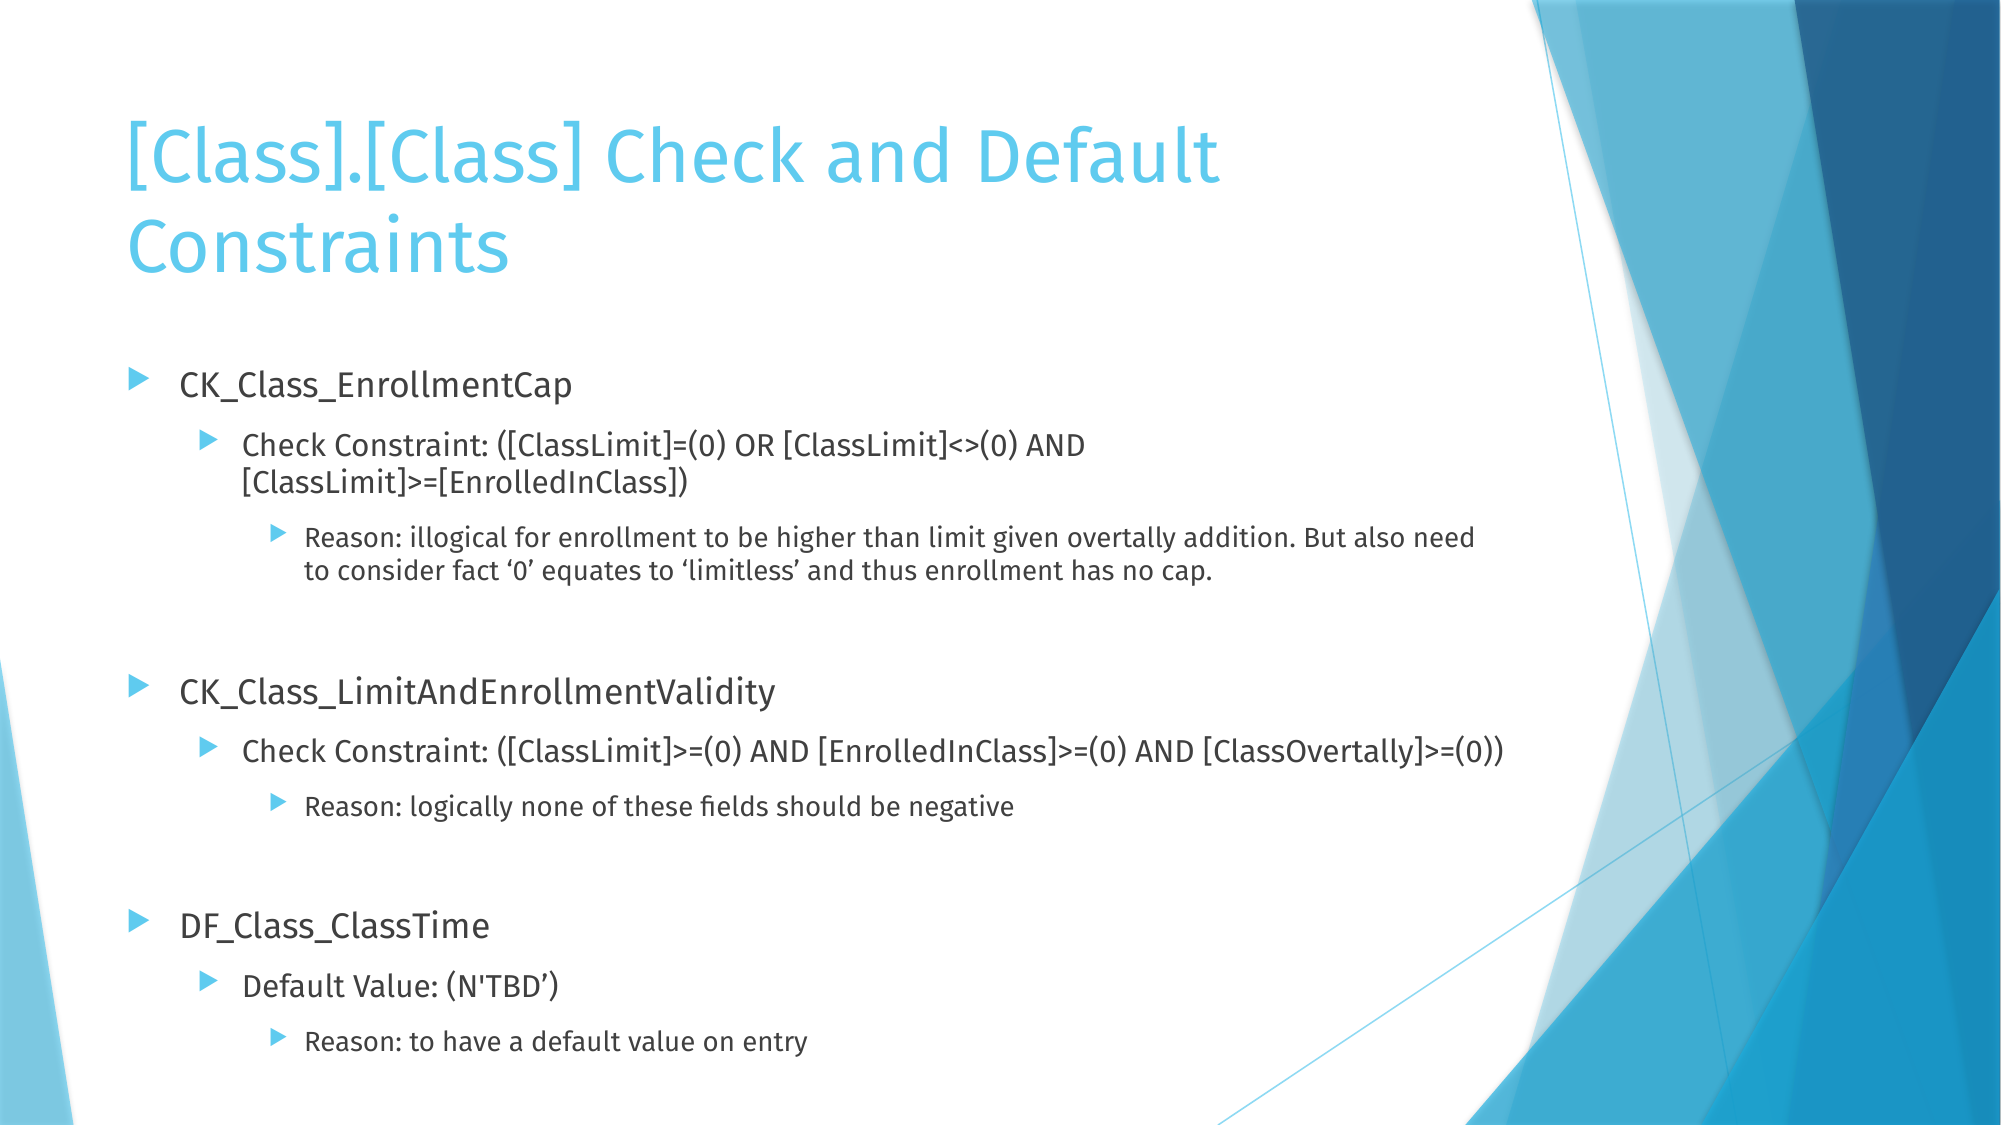

# [Class].[Class] Check and Default Constraints
CK_Class_EnrollmentCap
Check Constraint: ([ClassLimit]=(0) OR [ClassLimit]<>(0) AND [ClassLimit]>=[EnrolledInClass])
Reason: illogical for enrollment to be higher than limit given overtally addition. But also need to consider fact ‘0’ equates to ‘limitless’ and thus enrollment has no cap.

CK_Class_LimitAndEnrollmentValidity
Check Constraint: ([ClassLimit]>=(0) AND [EnrolledInClass]>=(0) AND [ClassOvertally]>=(0))
Reason: logically none of these fields should be negative

DF_Class_ClassTime
Default Value: (N'TBD’)
Reason: to have a default value on entry